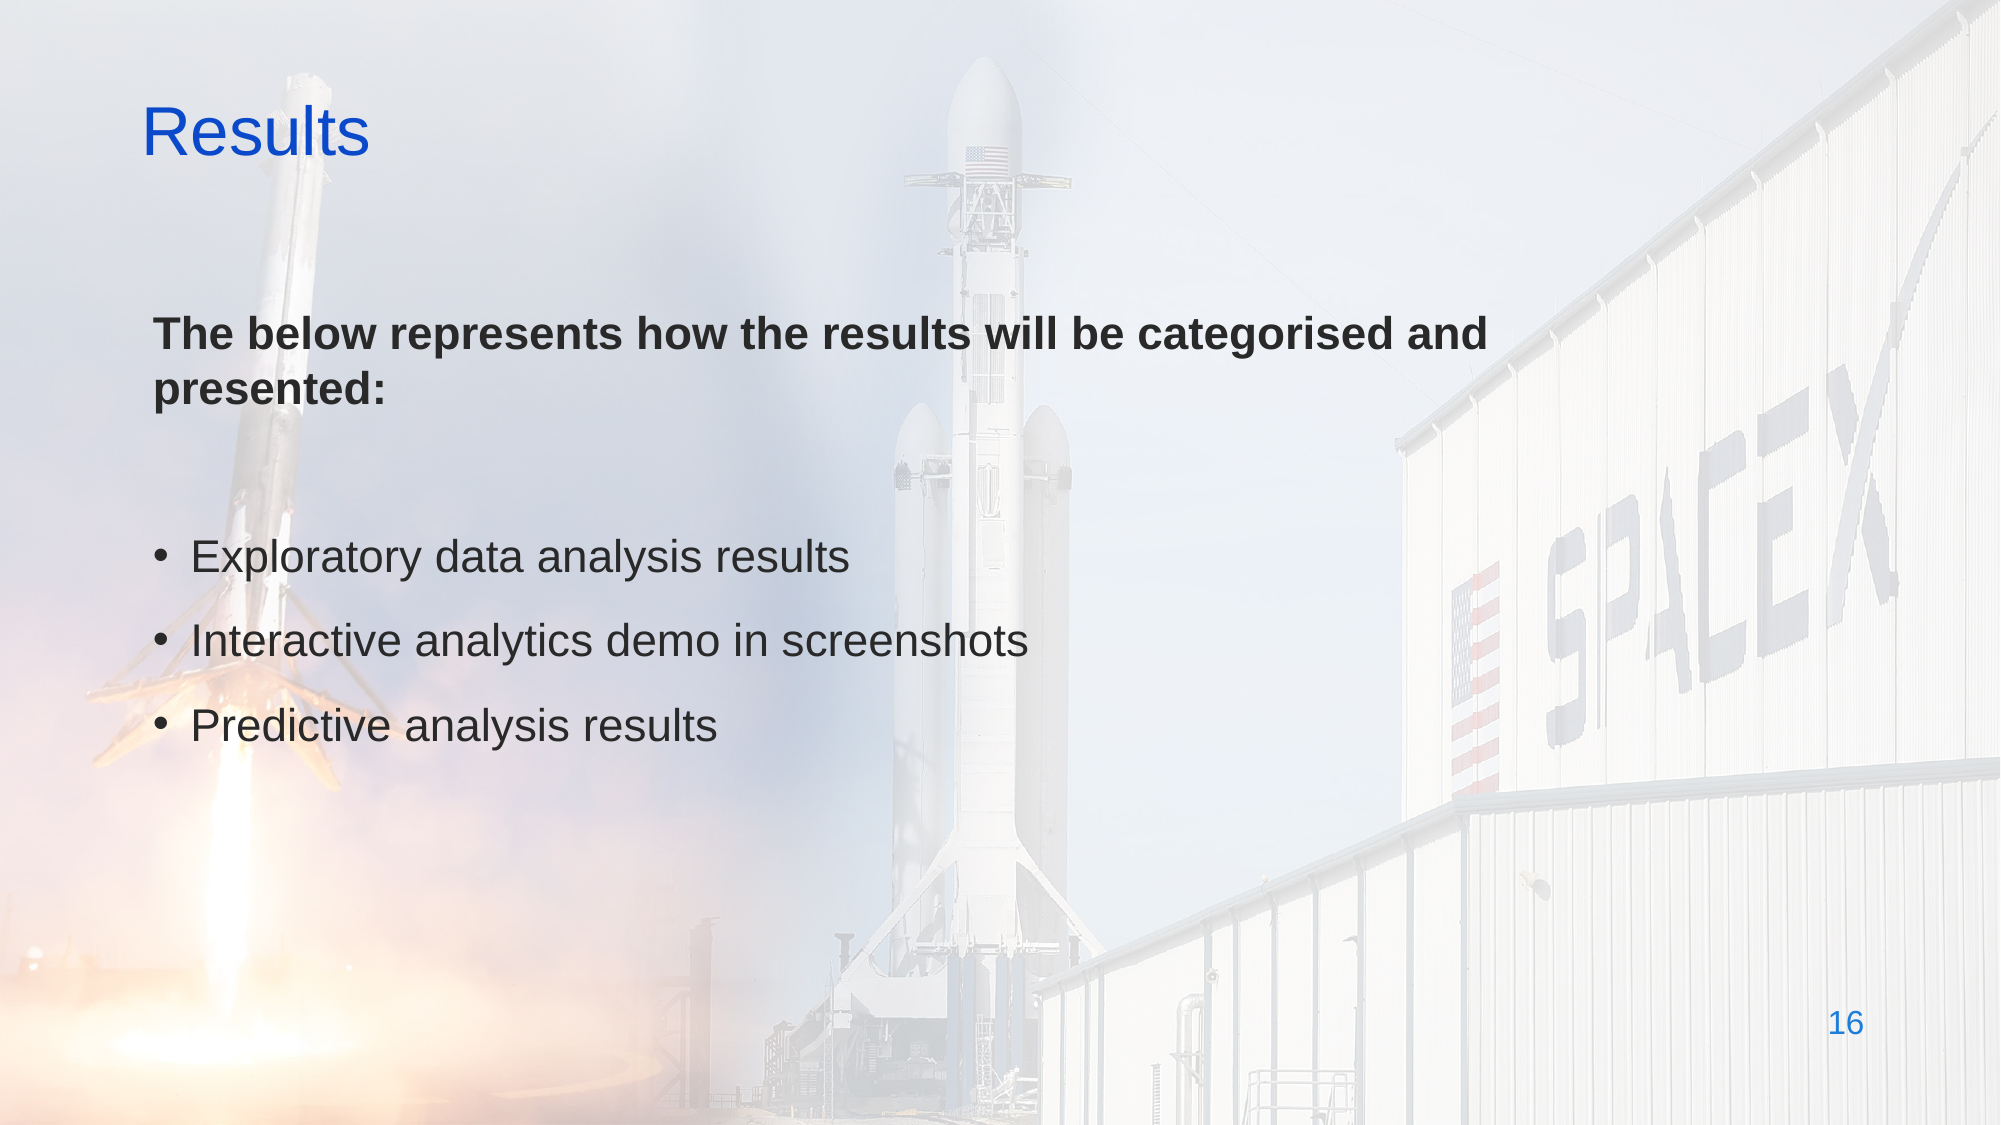

Results
The below represents how the results will be categorised and presented:

Exploratory data analysis results
Interactive analytics demo in screenshots
Predictive analysis results

16